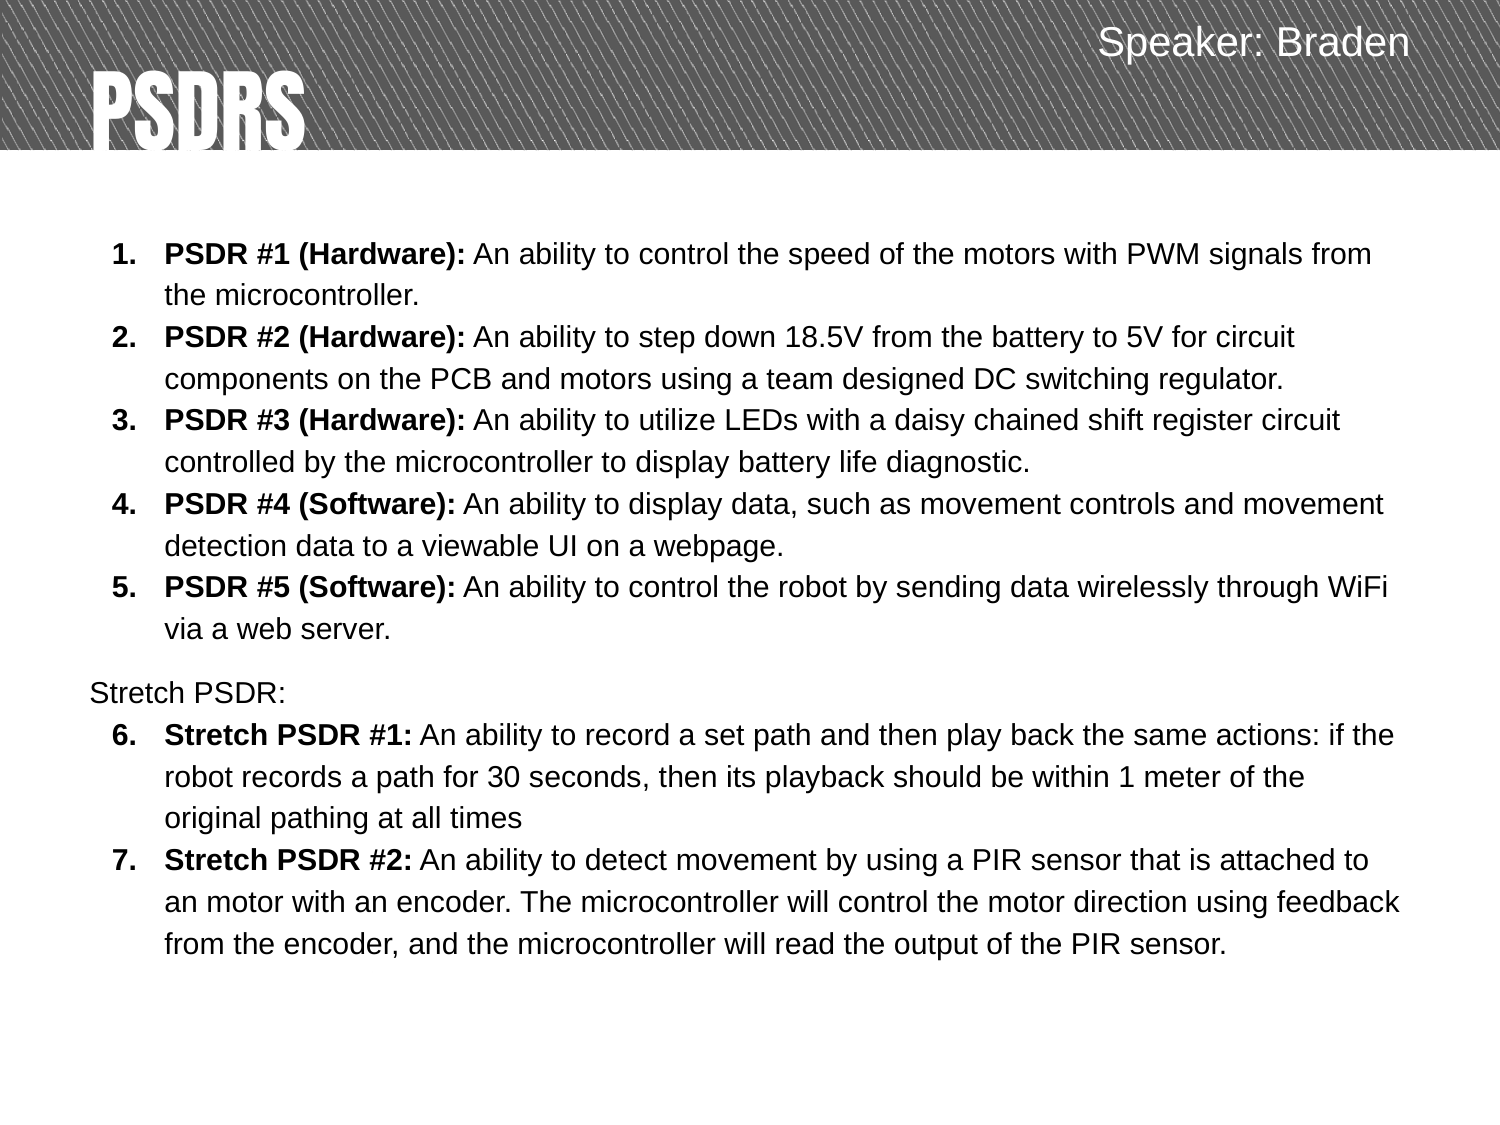

Speaker: Braden
# PSDRS
PSDR #1 (Hardware): An ability to control the speed of the motors with PWM signals from the microcontroller.
PSDR #2 (Hardware): An ability to step down 18.5V from the battery to 5V for circuit components on the PCB and motors using a team designed DC switching regulator.
PSDR #3 (Hardware): An ability to utilize LEDs with a daisy chained shift register circuit controlled by the microcontroller to display battery life diagnostic.
PSDR #4 (Software): An ability to display data, such as movement controls and movement detection data to a viewable UI on a webpage.
PSDR #5 (Software): An ability to control the robot by sending data wirelessly through WiFi via a web server.
Stretch PSDR:
Stretch PSDR #1: An ability to record a set path and then play back the same actions: if the robot records a path for 30 seconds, then its playback should be within 1 meter of the original pathing at all times
Stretch PSDR #2: An ability to detect movement by using a PIR sensor that is attached to an motor with an encoder. The microcontroller will control the motor direction using feedback from the encoder, and the microcontroller will read the output of the PIR sensor.